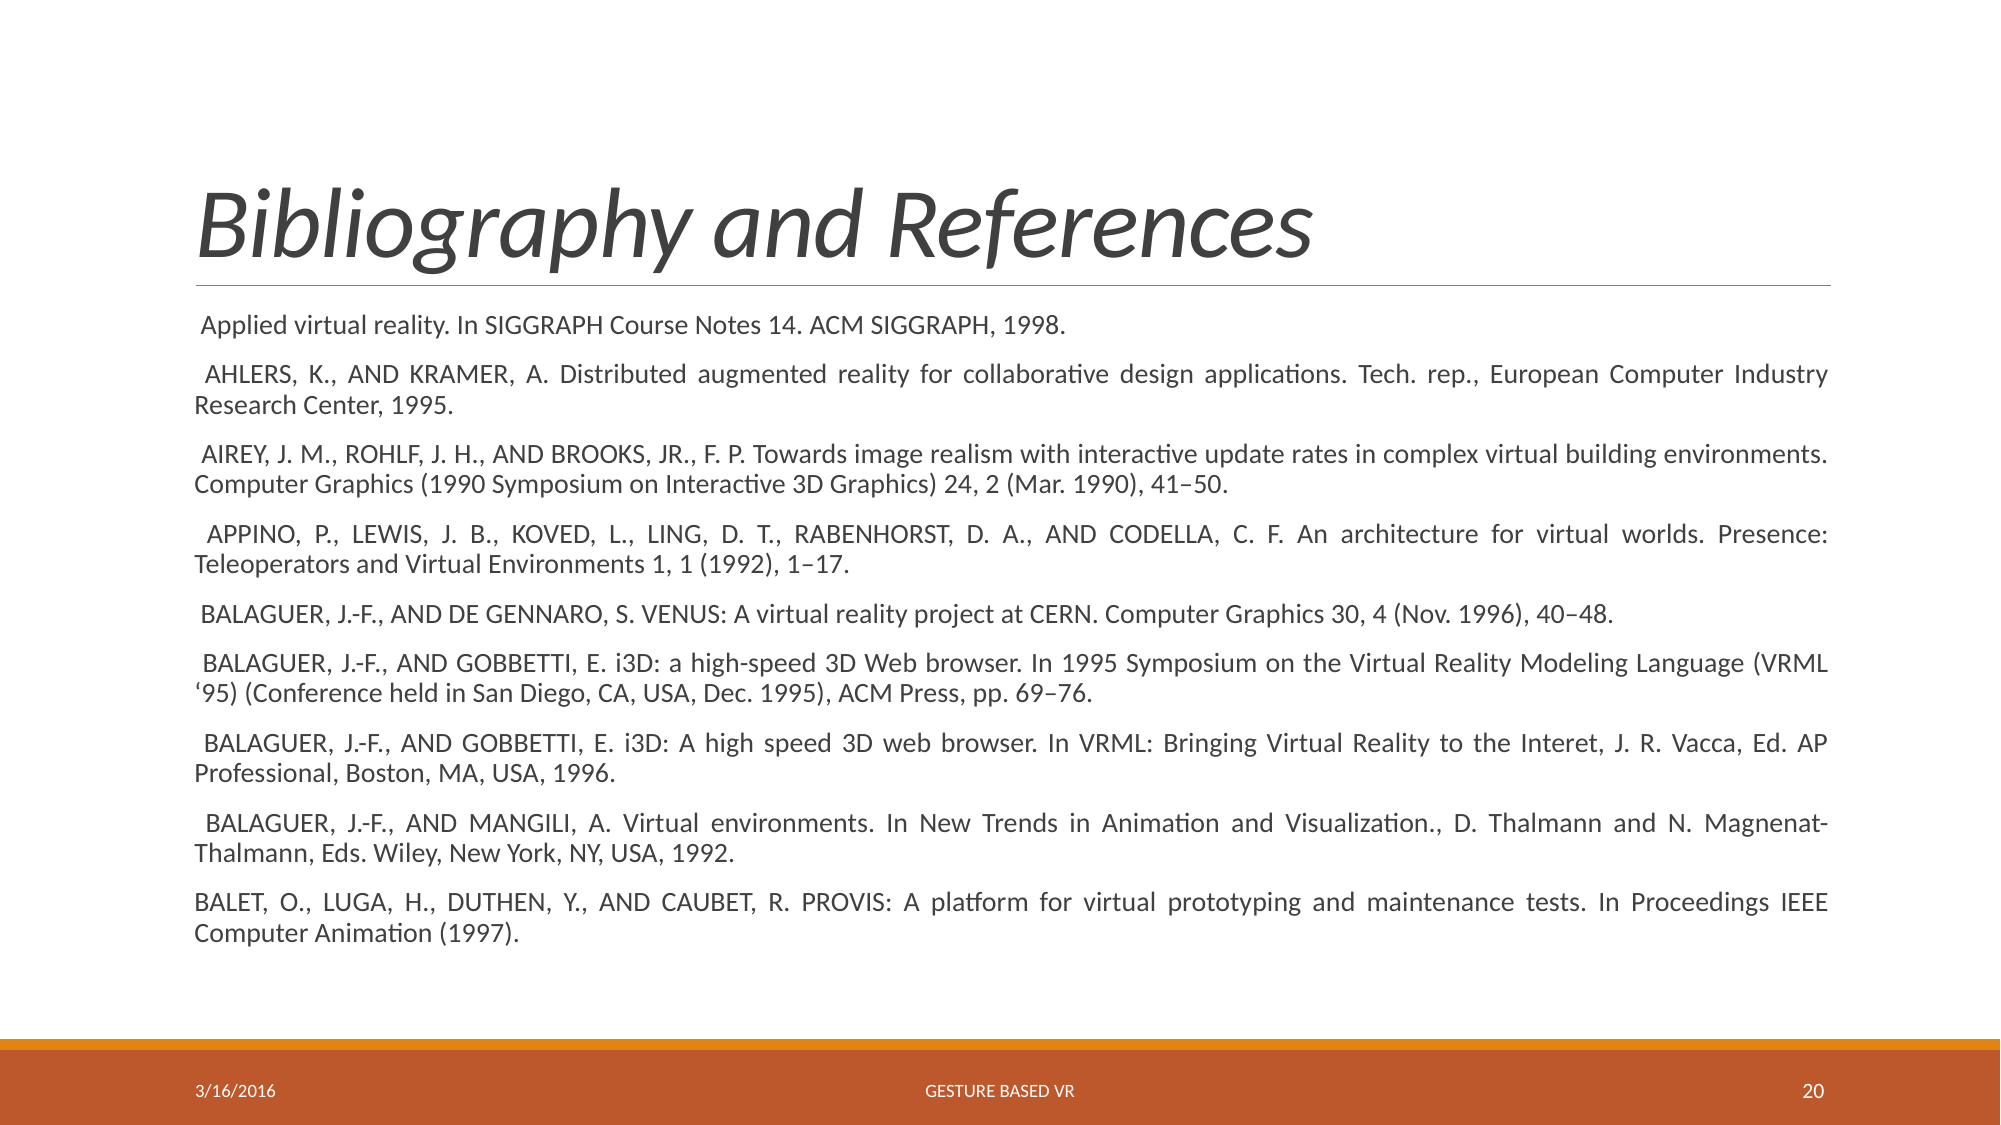

# Bibliography and References
 Applied virtual reality. In SIGGRAPH Course Notes 14. ACM SIGGRAPH, 1998.
 AHLERS, K., AND KRAMER, A. Distributed augmented reality for collaborative design applications. Tech. rep., European Computer Industry Research Center, 1995.
 AIREY, J. M., ROHLF, J. H., AND BROOKS, JR., F. P. Towards image realism with interactive update rates in complex virtual building environments. Computer Graphics (1990 Symposium on Interactive 3D Graphics) 24, 2 (Mar. 1990), 41–50.
 APPINO, P., LEWIS, J. B., KOVED, L., LING, D. T., RABENHORST, D. A., AND CODELLA, C. F. An architecture for virtual worlds. Presence: Teleoperators and Virtual Environments 1, 1 (1992), 1–17.
 BALAGUER, J.-F., AND DE GENNARO, S. VENUS: A virtual reality project at CERN. Computer Graphics 30, 4 (Nov. 1996), 40–48.
 BALAGUER, J.-F., AND GOBBETTI, E. i3D: a high-speed 3D Web browser. In 1995 Symposium on the Virtual Reality Modeling Language (VRML ‘95) (Conference held in San Diego, CA, USA, Dec. 1995), ACM Press, pp. 69–76.
 BALAGUER, J.-F., AND GOBBETTI, E. i3D: A high speed 3D web browser. In VRML: Bringing Virtual Reality to the Interet, J. R. Vacca, Ed. AP Professional, Boston, MA, USA, 1996.
 BALAGUER, J.-F., AND MANGILI, A. Virtual environments. In New Trends in Animation and Visualization., D. Thalmann and N. Magnenat-Thalmann, Eds. Wiley, New York, NY, USA, 1992.
BALET, O., LUGA, H., DUTHEN, Y., AND CAUBET, R. PROVIS: A platform for virtual prototyping and maintenance tests. In Proceedings IEEE Computer Animation (1997).
3/16/2016
Gesture Based VR
20